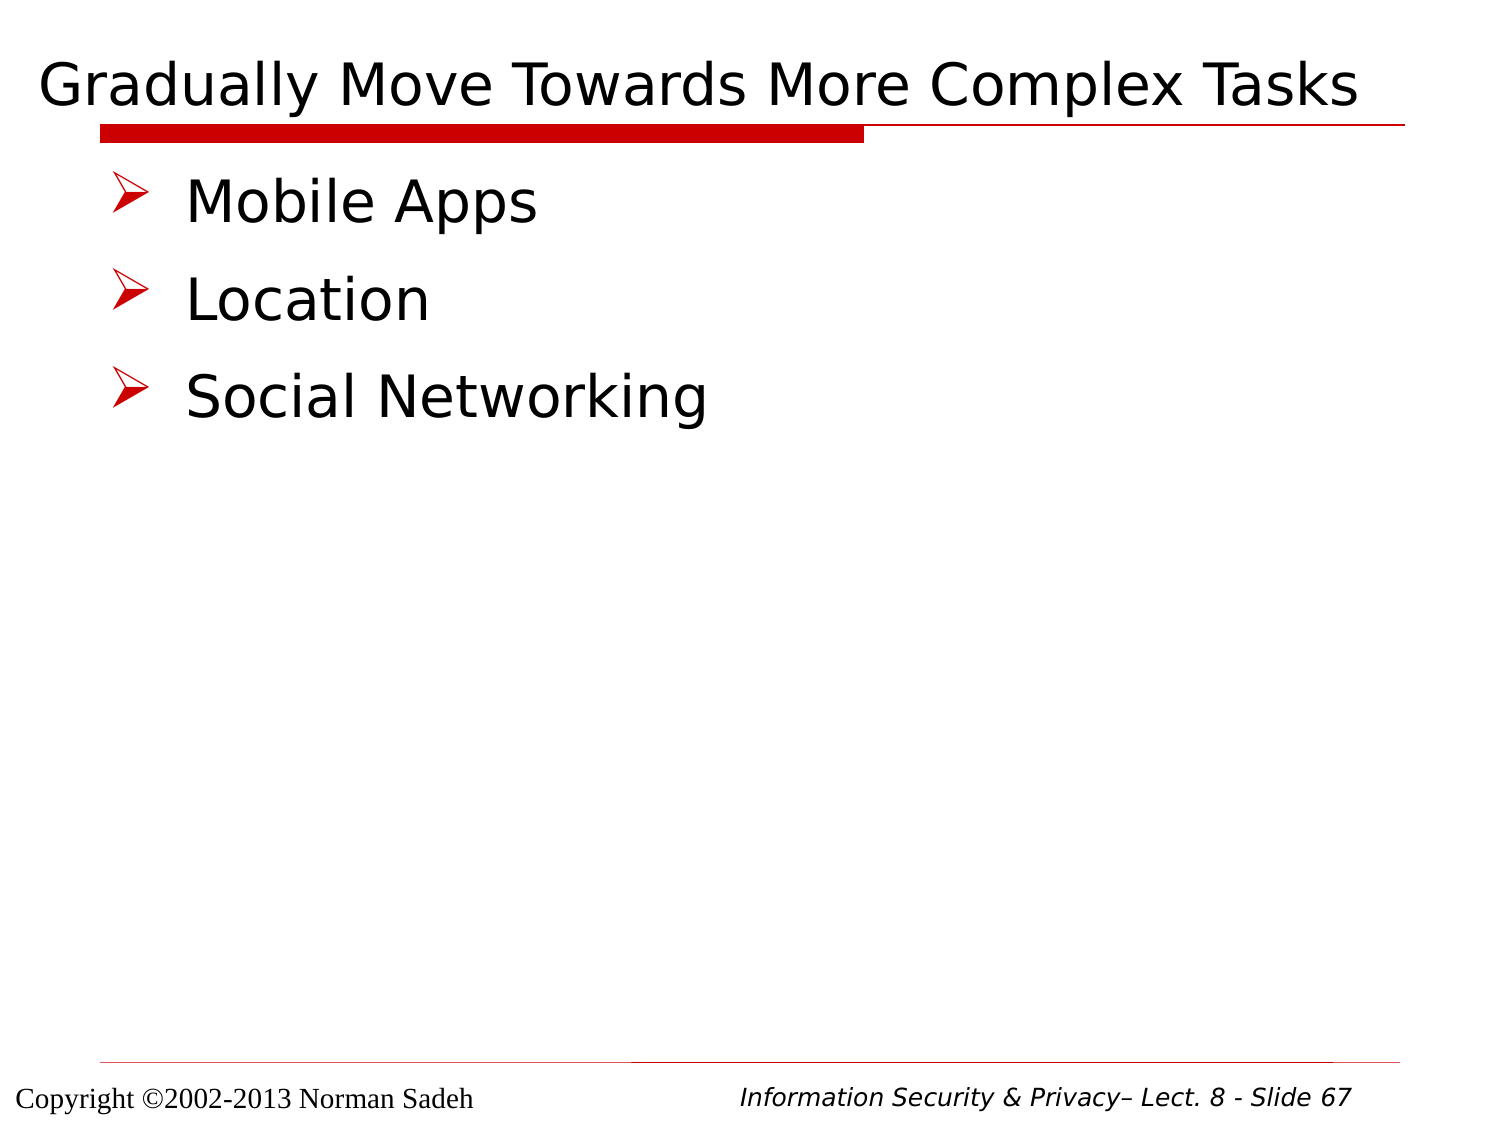

# Gradually Move Towards More Complex Tasks
Mobile Apps
Location
Social Networking